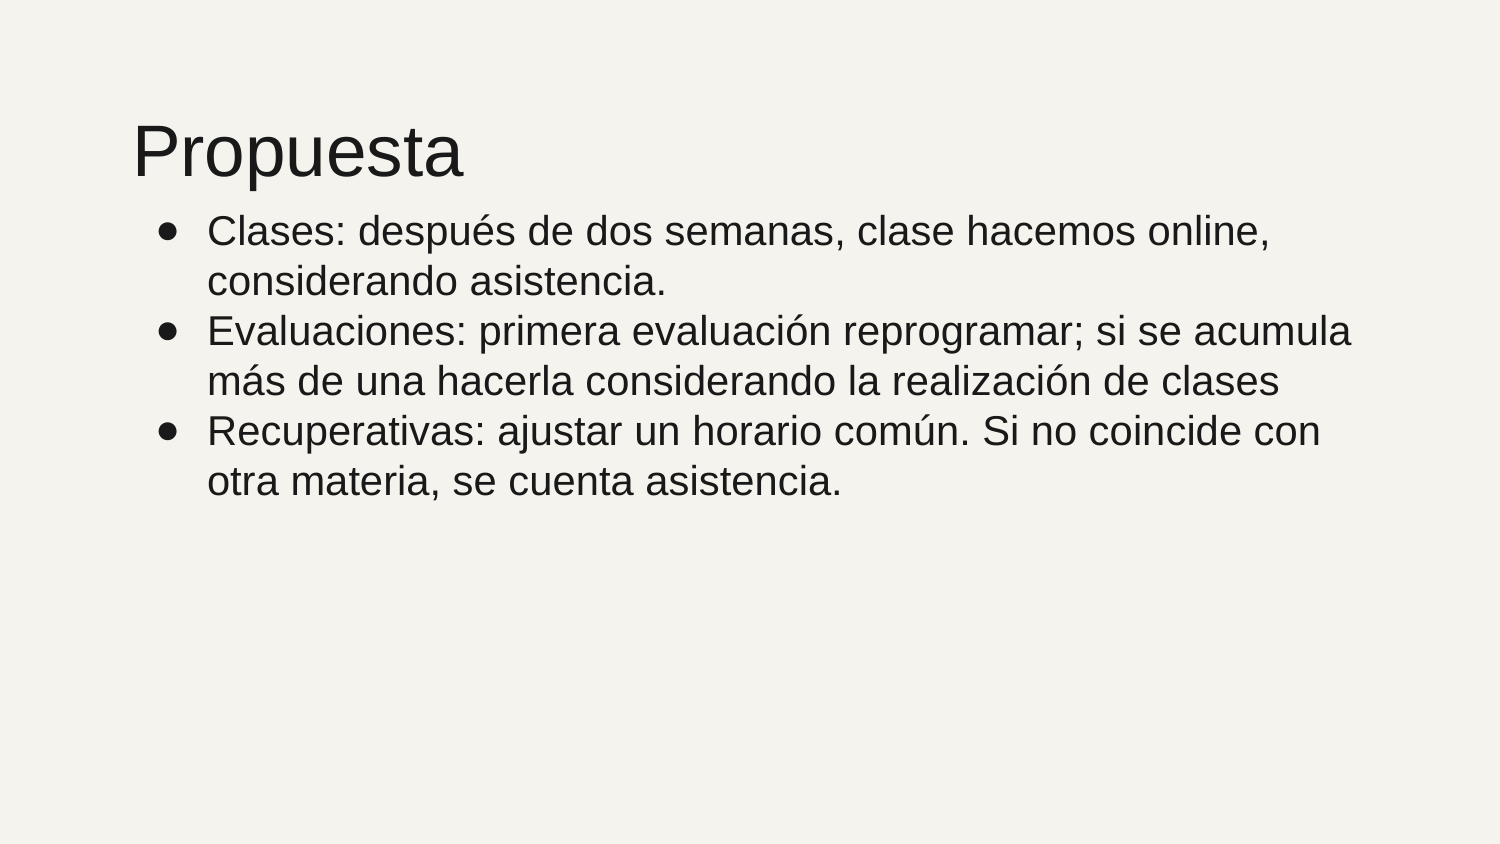

14
# Propuesta
Clases: después de dos semanas, clase hacemos online, considerando asistencia.
Evaluaciones: primera evaluación reprogramar; si se acumula más de una hacerla considerando la realización de clases
Recuperativas: ajustar un horario común. Si no coincide con otra materia, se cuenta asistencia.